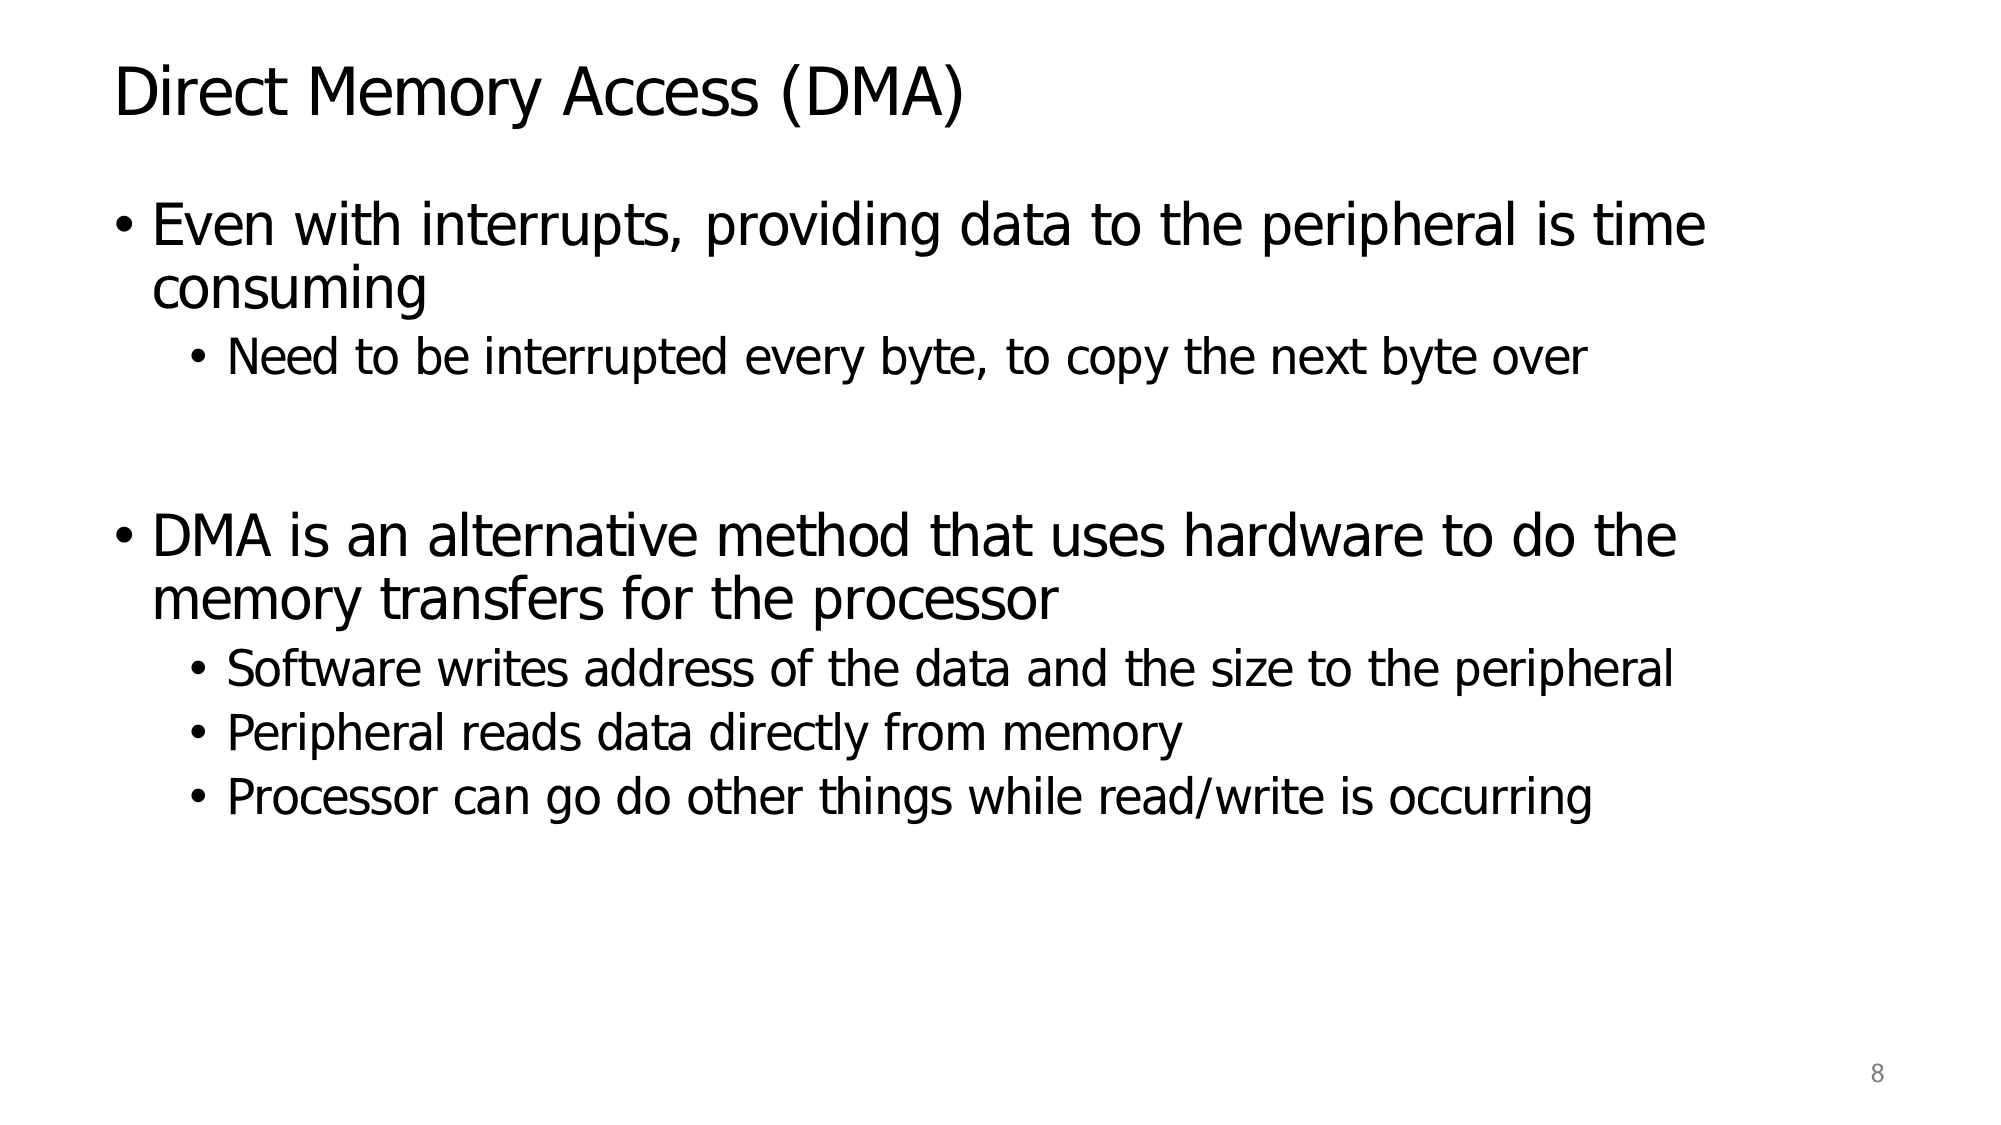

# Direct Memory Access (DMA)
Even with interrupts, providing data to the peripheral is time consuming
Need to be interrupted every byte, to copy the next byte over

DMA is an alternative method that uses hardware to do the memory transfers for the processor
Software writes address of the data and the size to the peripheral
Peripheral reads data directly from memory
Processor can go do other things while read/write is occurring
8